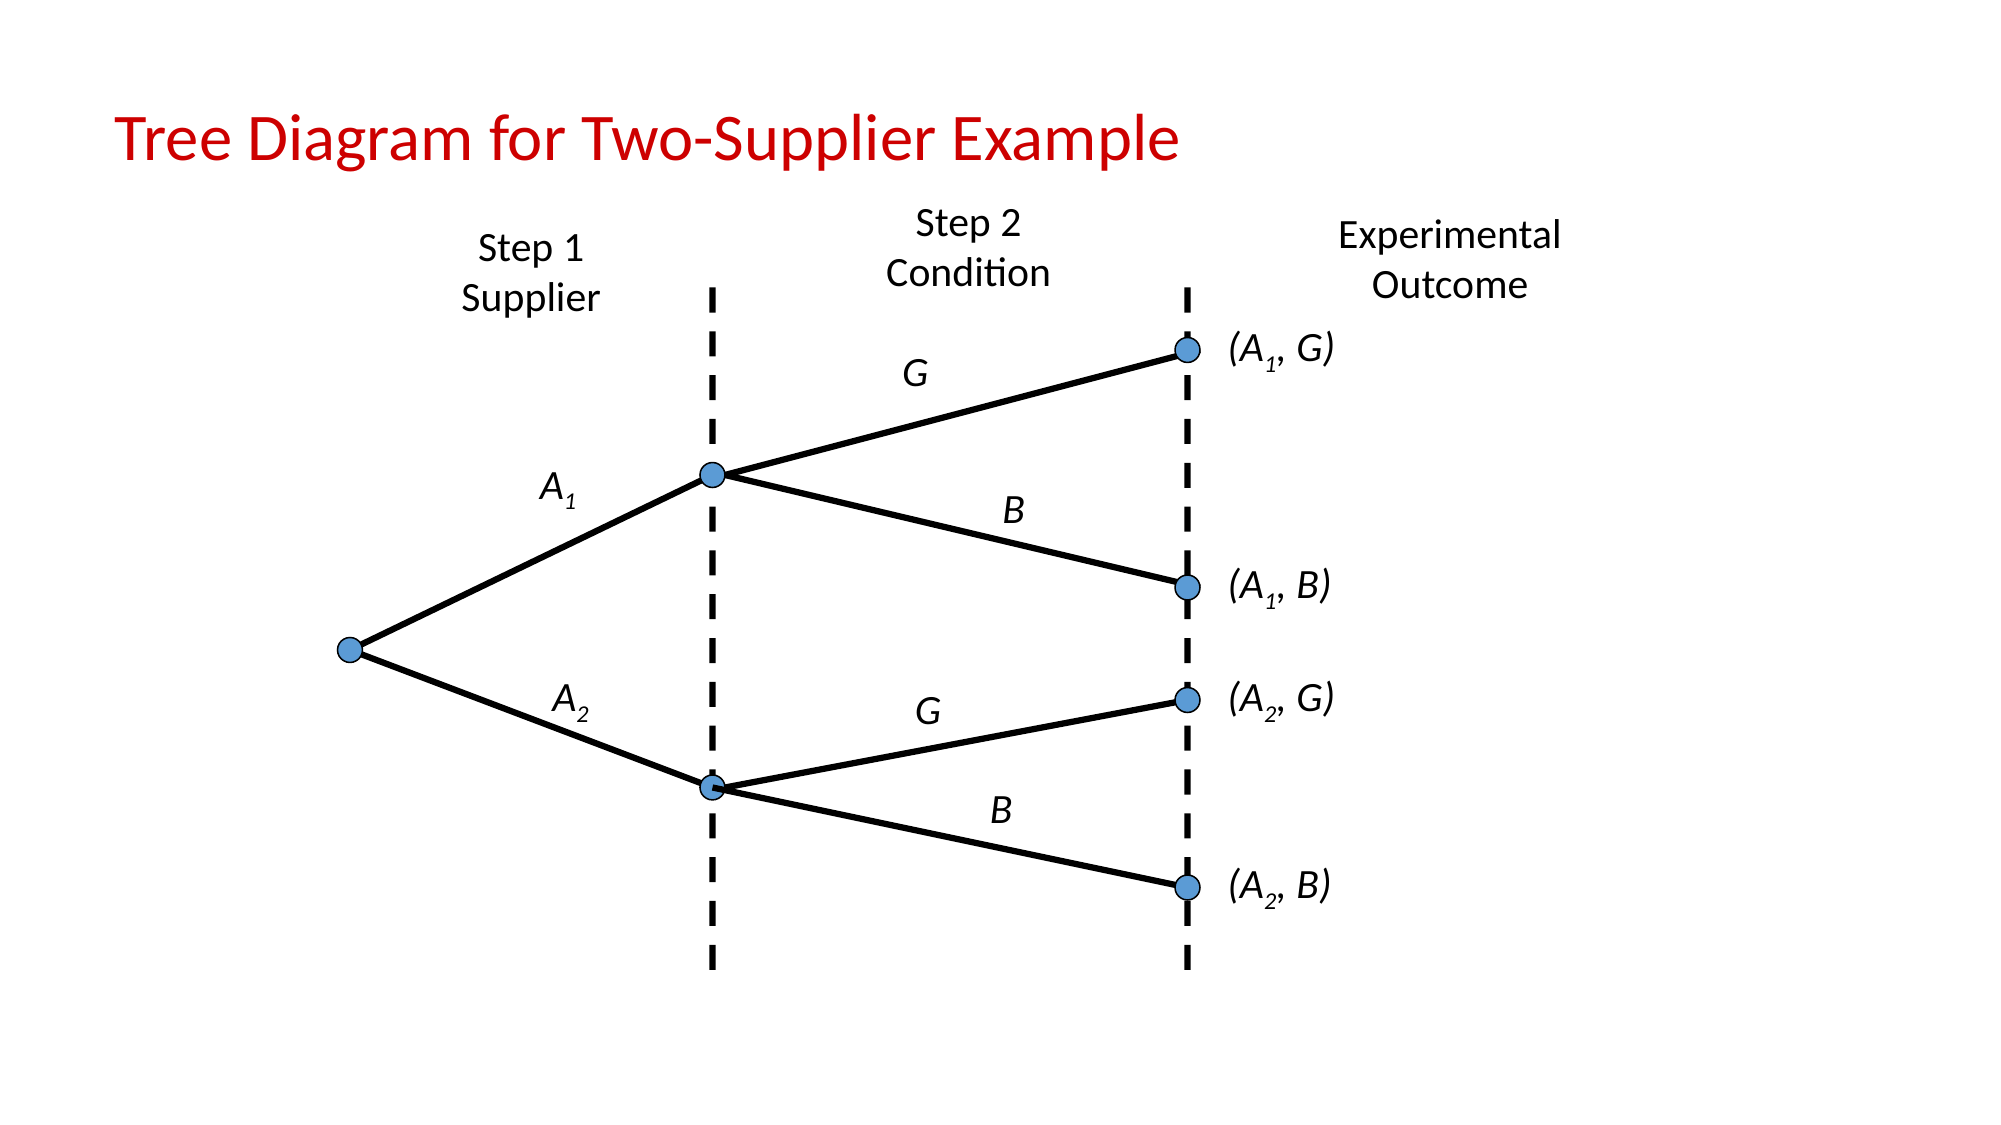

# Tree Diagram for Two-Supplier Example
Step 2
Condition
Experimental
Outcome
Step 1
Supplier

(A1, G)

G

A1

B
(A1, B)

A2
(A2, G)
G

B

(A2, B)